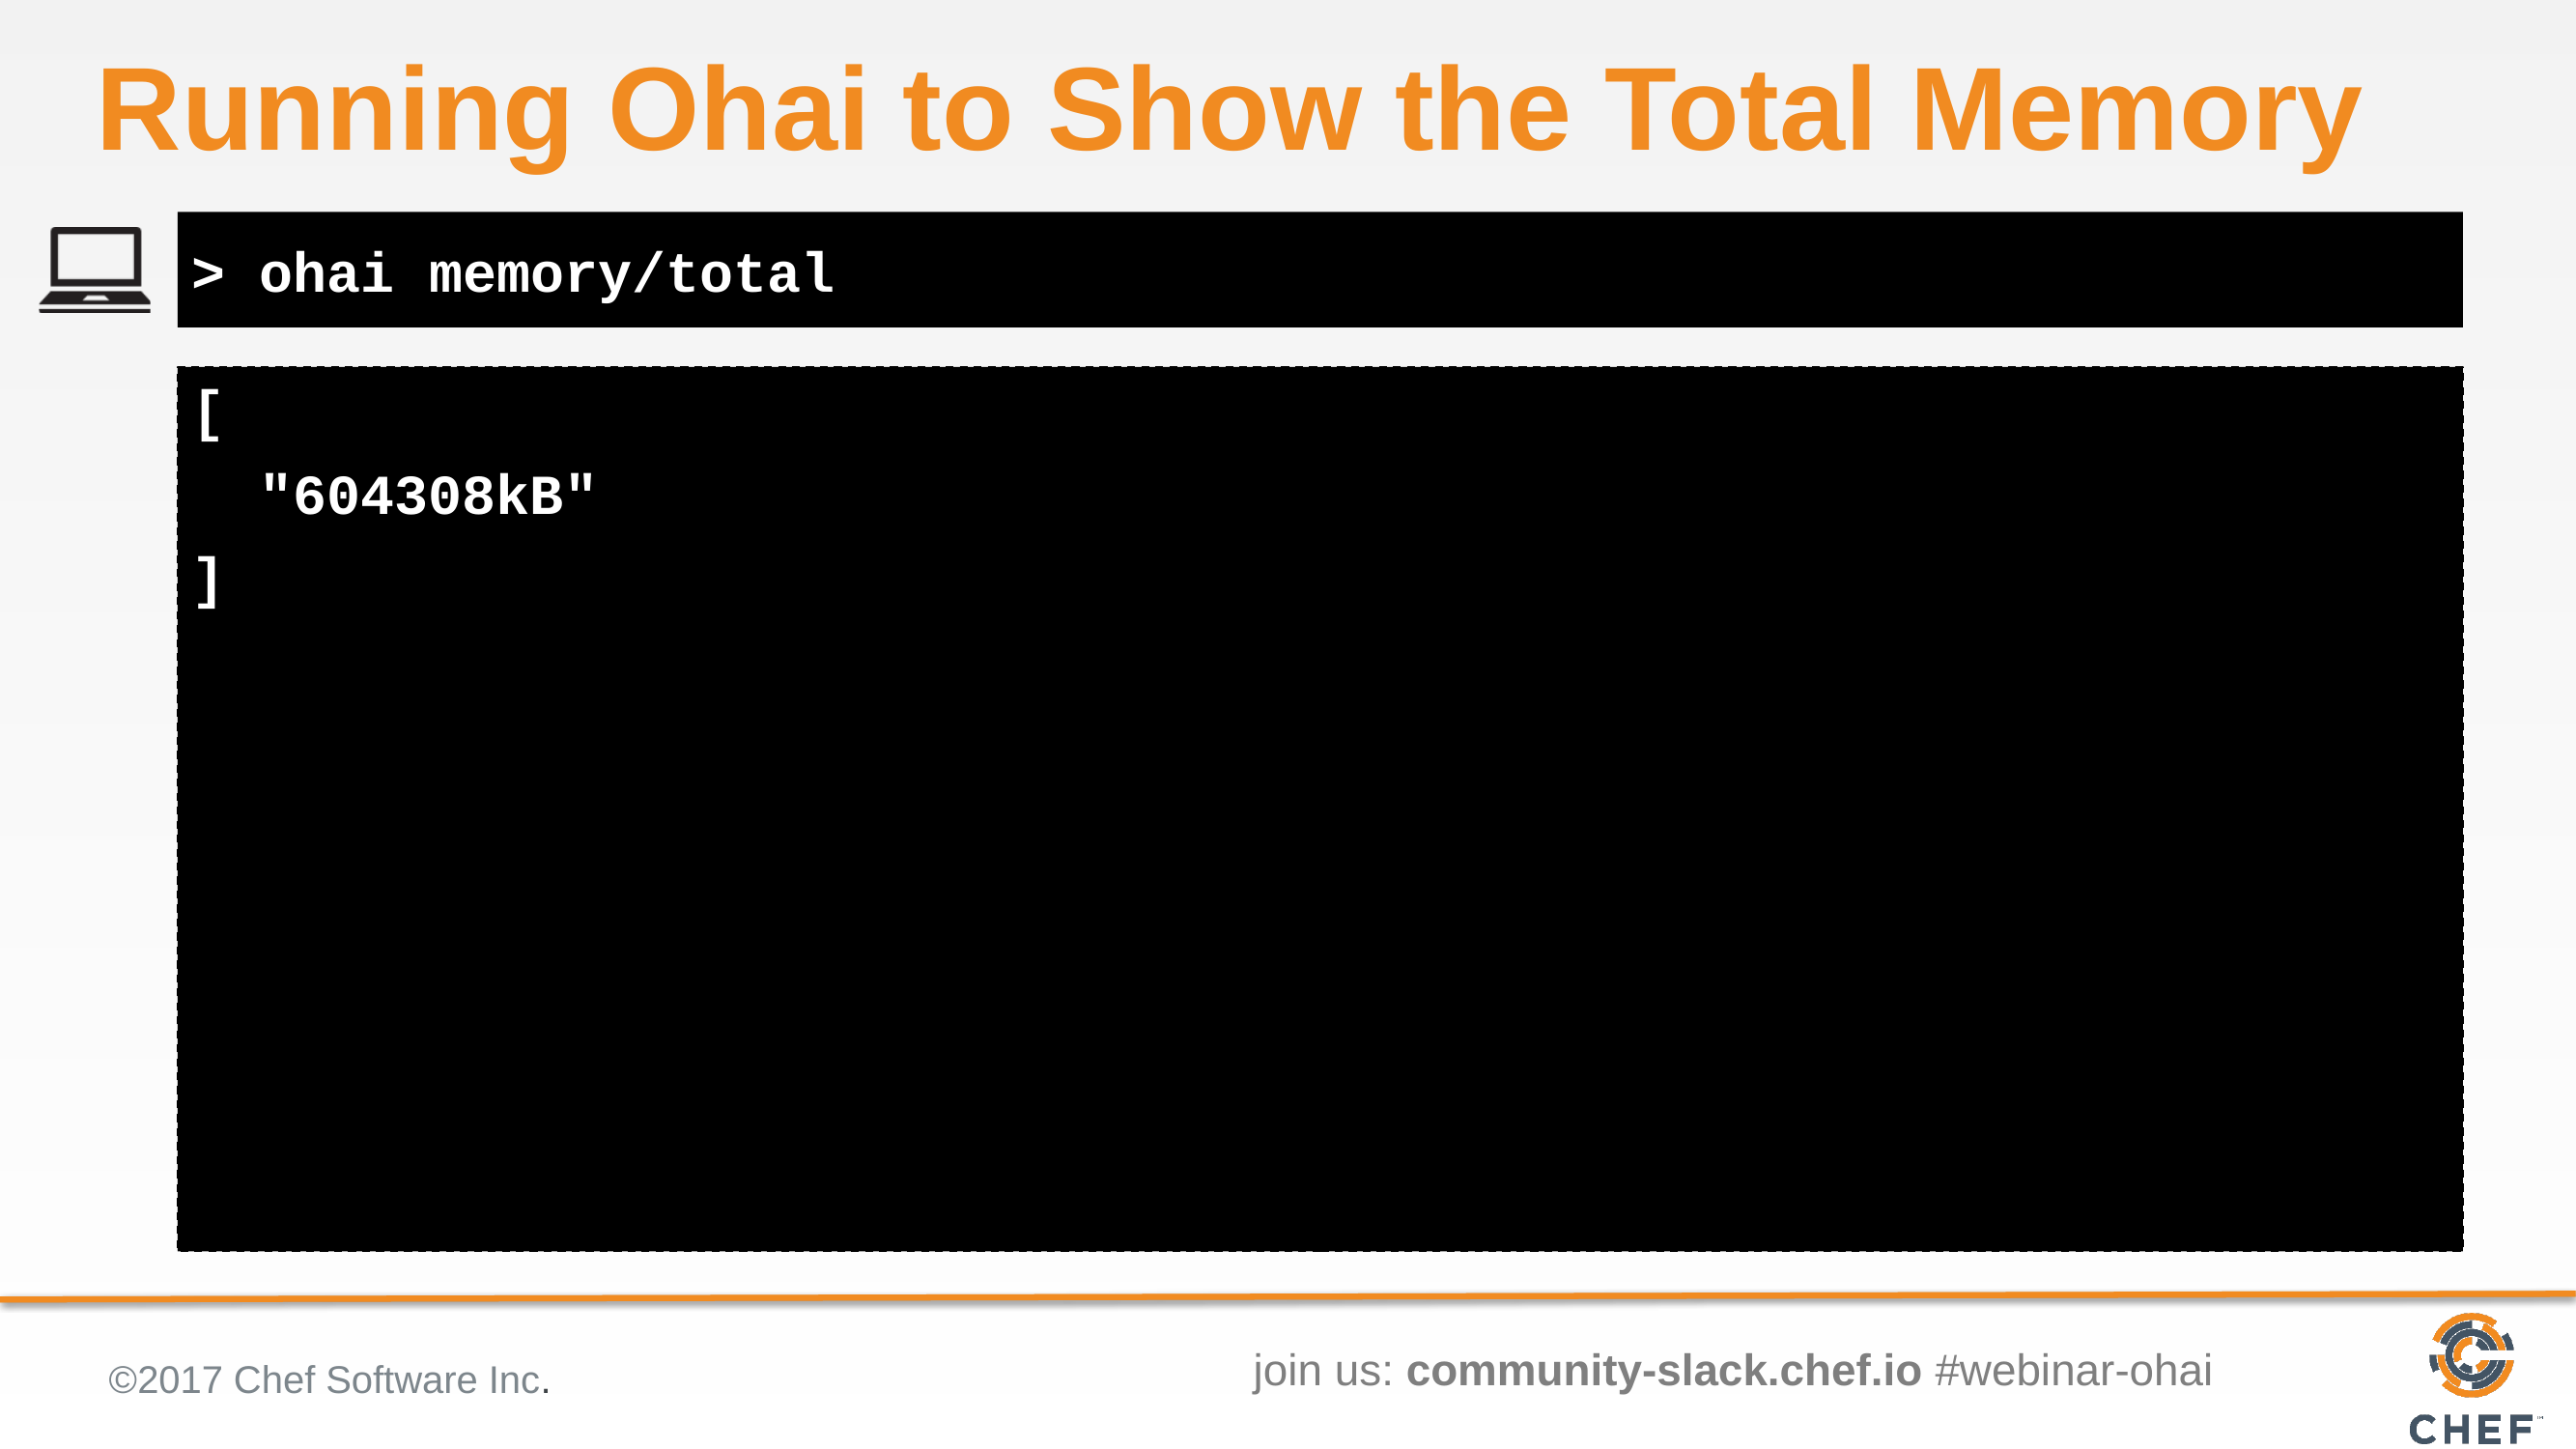

# Running Ohai to Show the Total Memory
> ohai memory/total
[
  "604308kB"
]